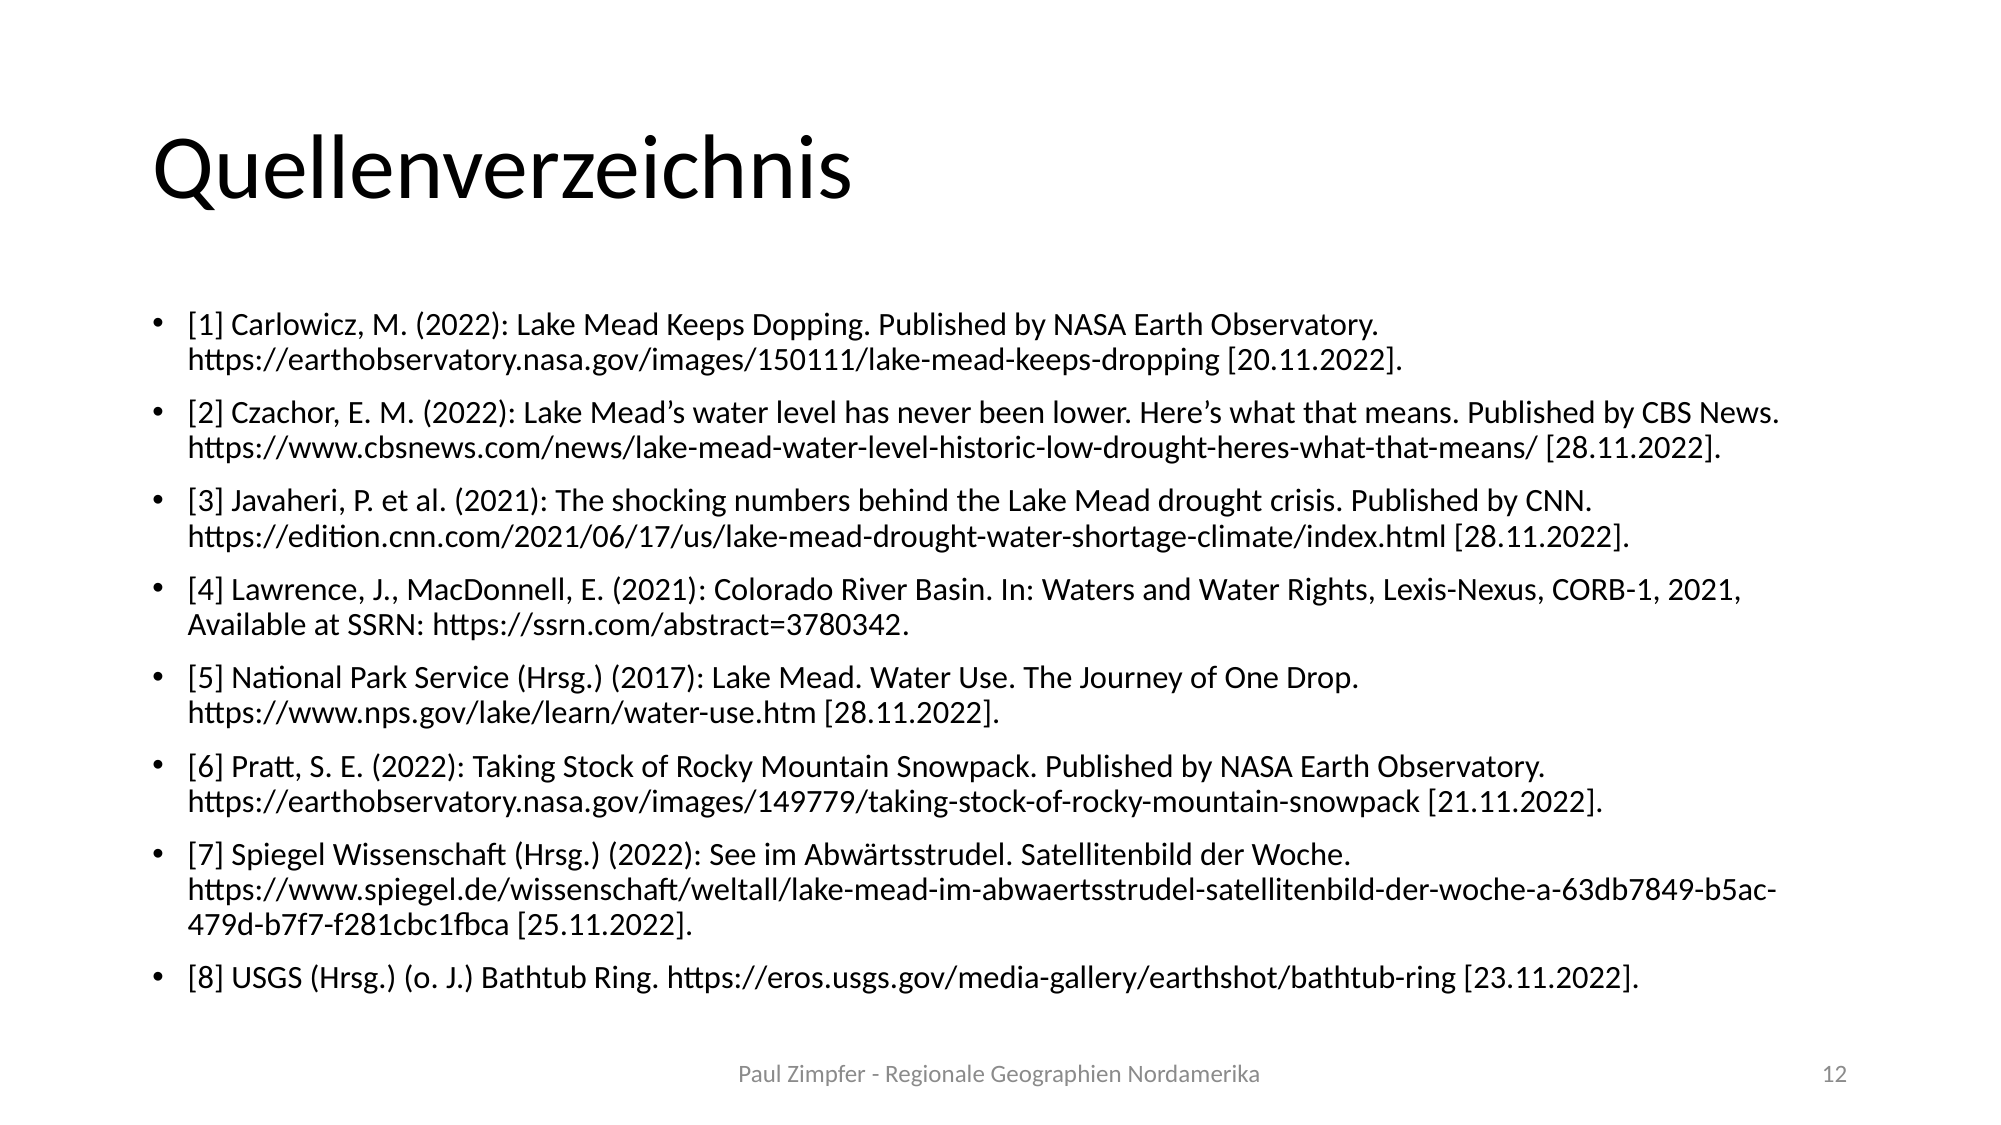

# Quellenverzeichnis
[1] Carlowicz, M. (2022): Lake Mead Keeps Dopping. Published by NASA Earth Observatory. https://earthobservatory.nasa.gov/images/150111/lake-mead-keeps-dropping [20.11.2022].
[2] Czachor, E. M. (2022): Lake Mead’s water level has never been lower. Here’s what that means. Published by CBS News. https://www.cbsnews.com/news/lake-mead-water-level-historic-low-drought-heres-what-that-means/ [28.11.2022].
[3] Javaheri, P. et al. (2021): The shocking numbers behind the Lake Mead drought crisis. Published by CNN. https://edition.cnn.com/2021/06/17/us/lake-mead-drought-water-shortage-climate/index.html [28.11.2022].
[4] Lawrence, J., MacDonnell, E. (2021): Colorado River Basin. In: Waters and Water Rights, Lexis-Nexus, CORB-1, 2021, Available at SSRN: https://ssrn.com/abstract=3780342.
[5] National Park Service (Hrsg.) (2017): Lake Mead. Water Use. The Journey of One Drop. https://www.nps.gov/lake/learn/water-use.htm [28.11.2022].
[6] Pratt, S. E. (2022): Taking Stock of Rocky Mountain Snowpack. Published by NASA Earth Observatory. https://earthobservatory.nasa.gov/images/149779/taking-stock-of-rocky-mountain-snowpack [21.11.2022].
[7] Spiegel Wissenschaft (Hrsg.) (2022): See im Abwärtsstrudel. Satellitenbild der Woche. https://www.spiegel.de/wissenschaft/weltall/lake-mead-im-abwaertsstrudel-satellitenbild-der-woche-a-63db7849-b5ac-479d-b7f7-f281cbc1fbca [25.11.2022].
[8] USGS (Hrsg.) (o. J.) Bathtub Ring. https://eros.usgs.gov/media-gallery/earthshot/bathtub-ring [23.11.2022].

Paul Zimpfer - Regionale Geographien Nordamerika
12